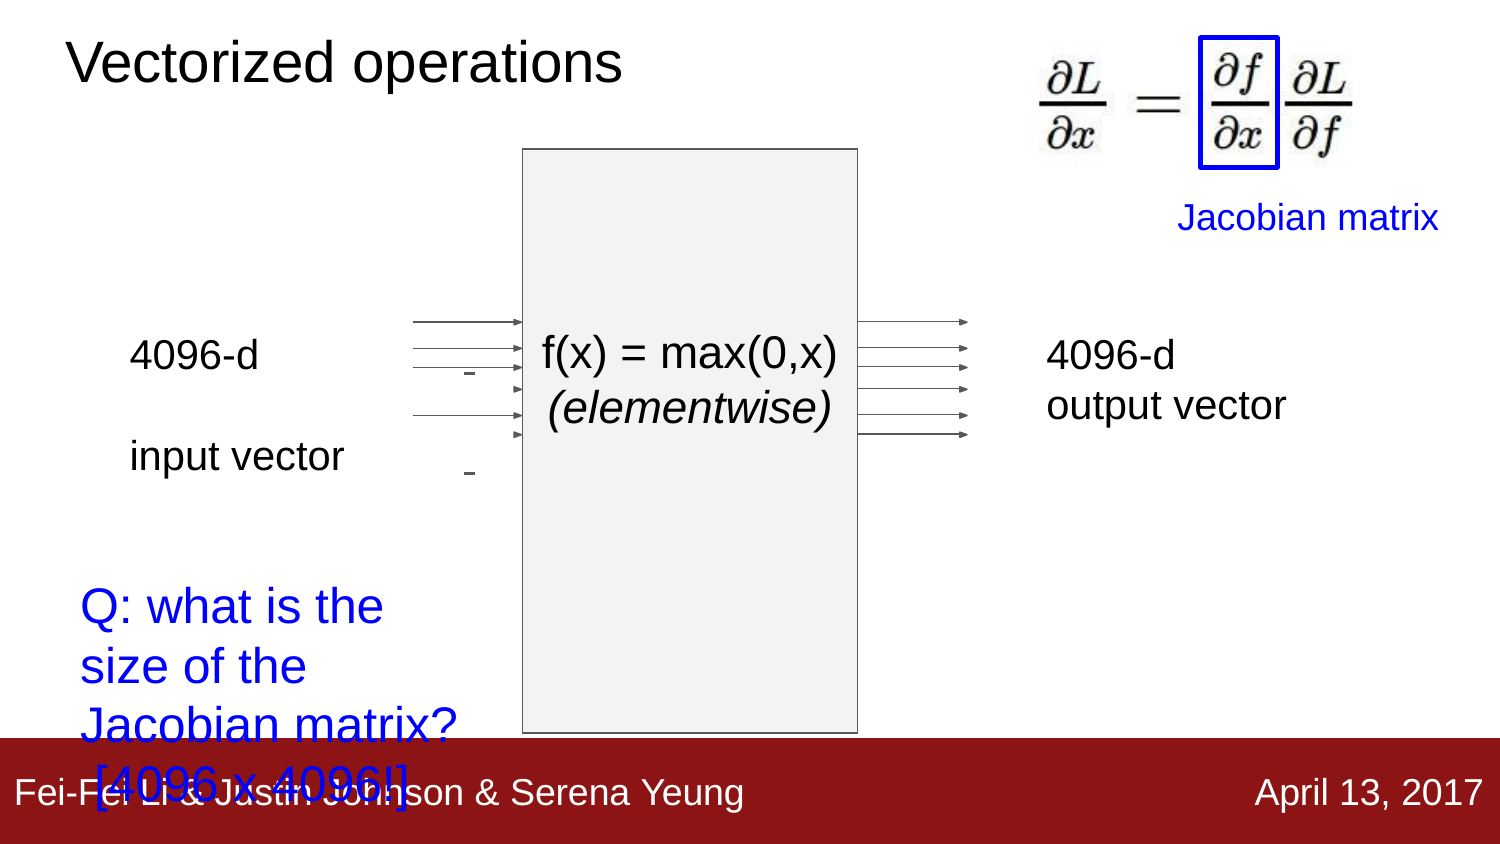

# Vectorized operations

| f(x) = max(0,x) (elementwise) |  |
| --- | --- |
|  |  |
|  |  |
|  |  |
|  |  |
|  |  |
|  |  |
Jacobian matrix

4096-d
input vector

Q: what is the  size of the  Jacobian matrix?  [4096 x 4096!]
4096-d
output vector

Fei-Fei Li & Justin Johnson & Serena Yeung
April 13, 2017